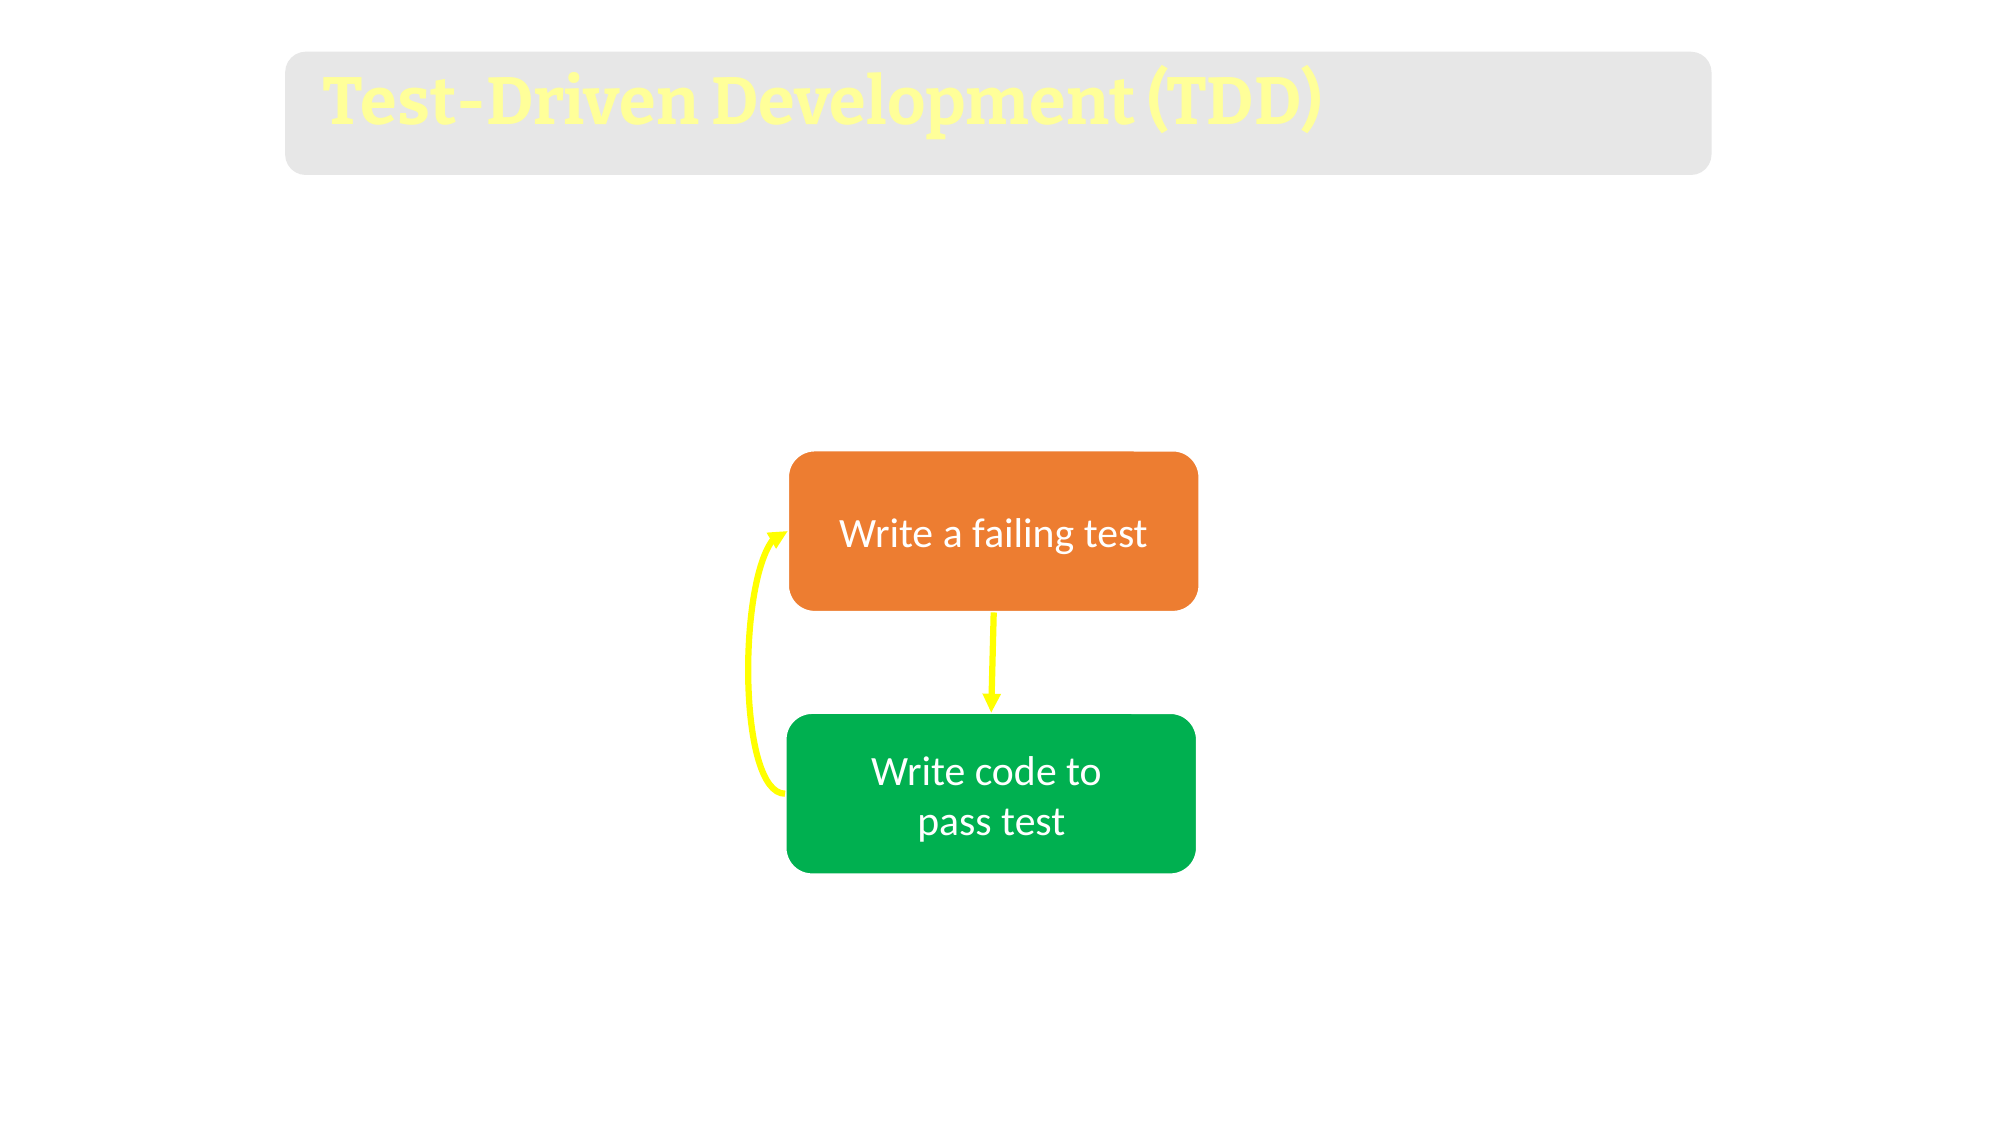

Test-Driven Development (TDD)

Write a failing test
Write code to
pass test